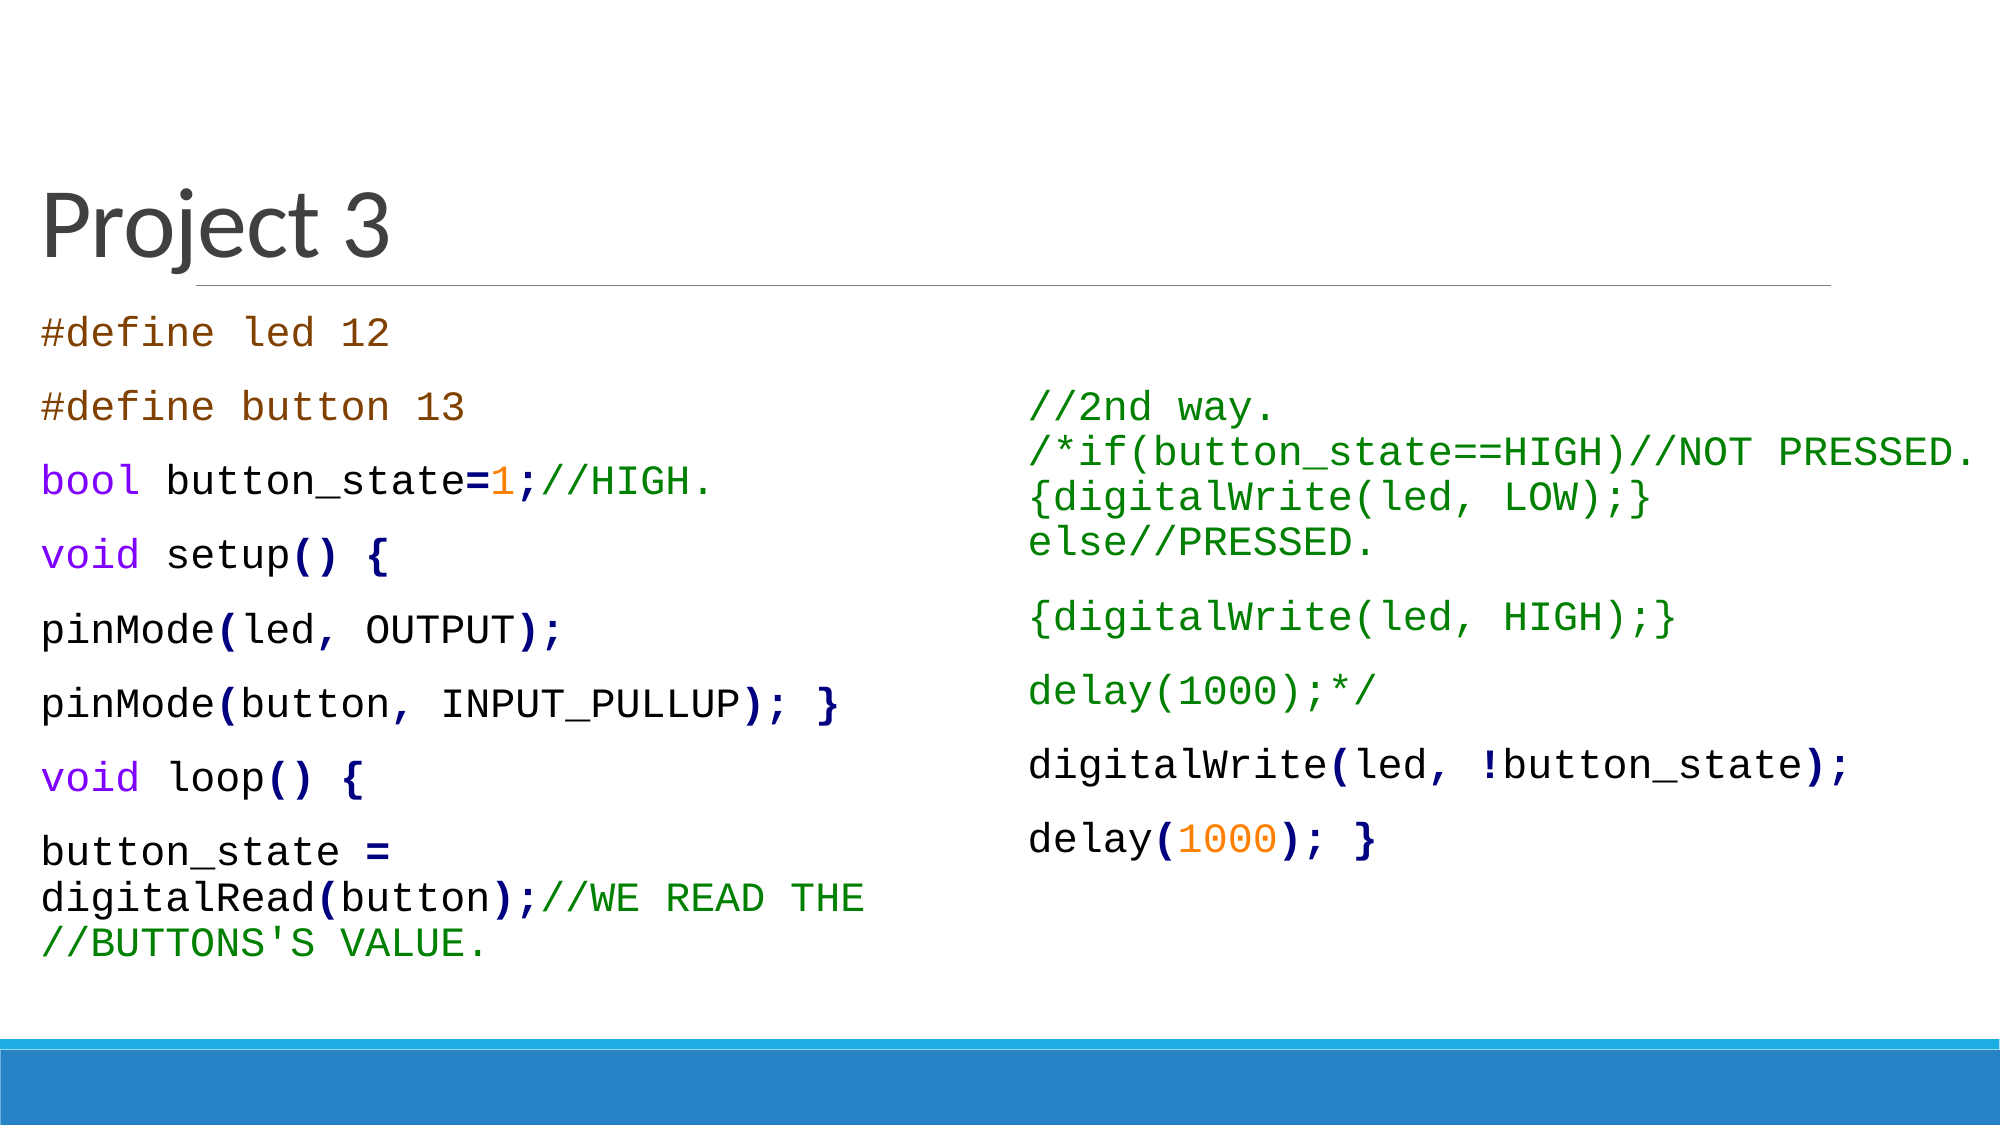

# Project 3
#define led 12
#define button 13
bool button_state=1;//HIGH.
void setup() {
pinMode(led, OUTPUT);
pinMode(button, INPUT_PULLUP); }
void loop() {
button_state = digitalRead(button);//WE READ THE //BUTTONS'S VALUE.

//2nd way. /*if(button_state==HIGH)//NOT PRESSED. {digitalWrite(led, LOW);} else//PRESSED.
{digitalWrite(led, HIGH);}
delay(1000);*/
digitalWrite(led, !button_state);
delay(1000); }